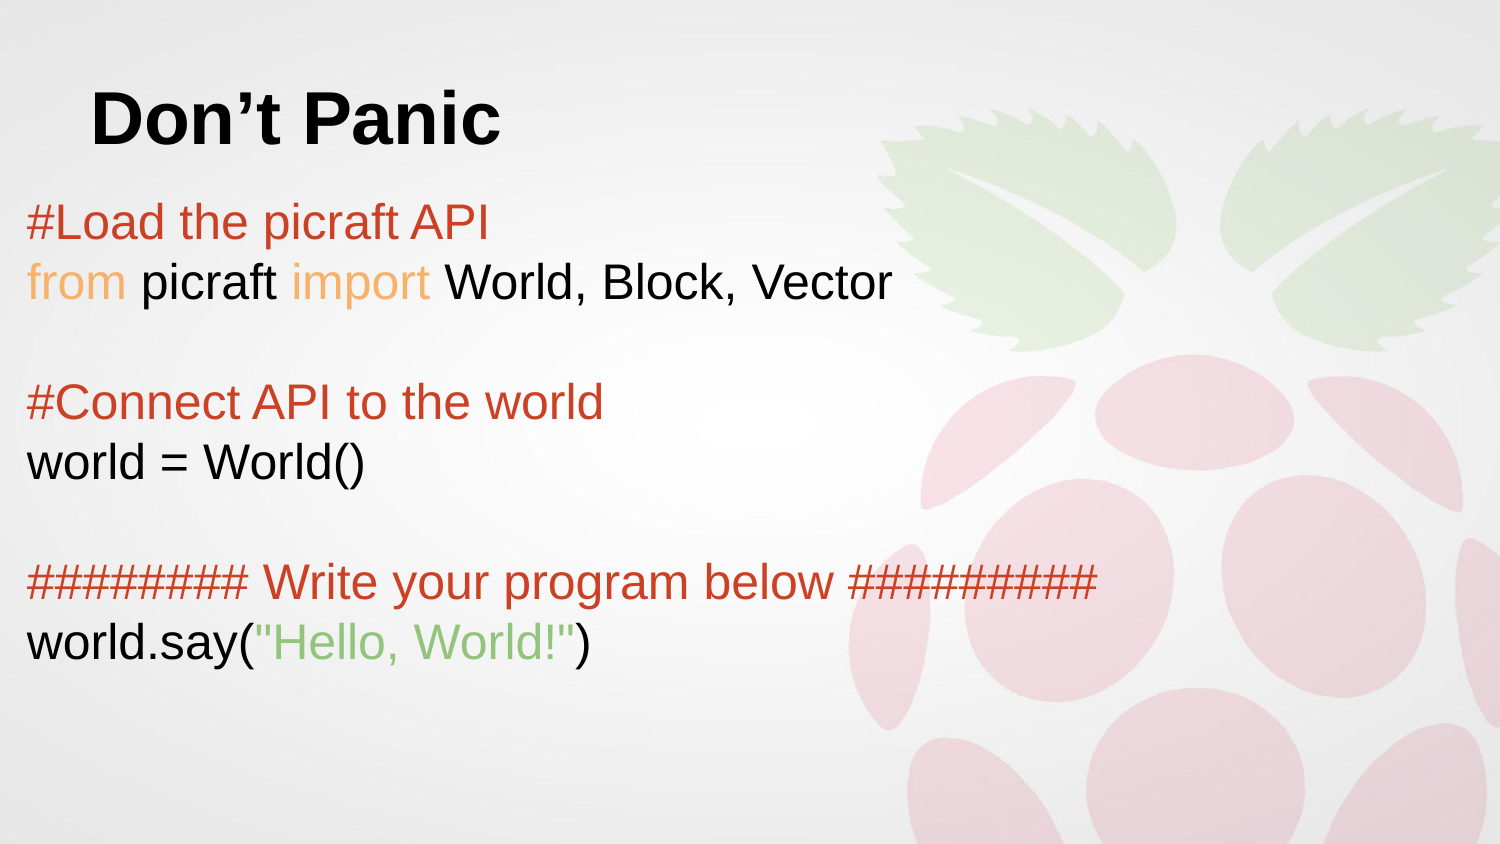

# Don’t Panic
#Load the picraft API
from picraft import World, Block, Vector

#Connect API to the world
world = World()

######## Write your program below #########
world.say("Hello, World!")